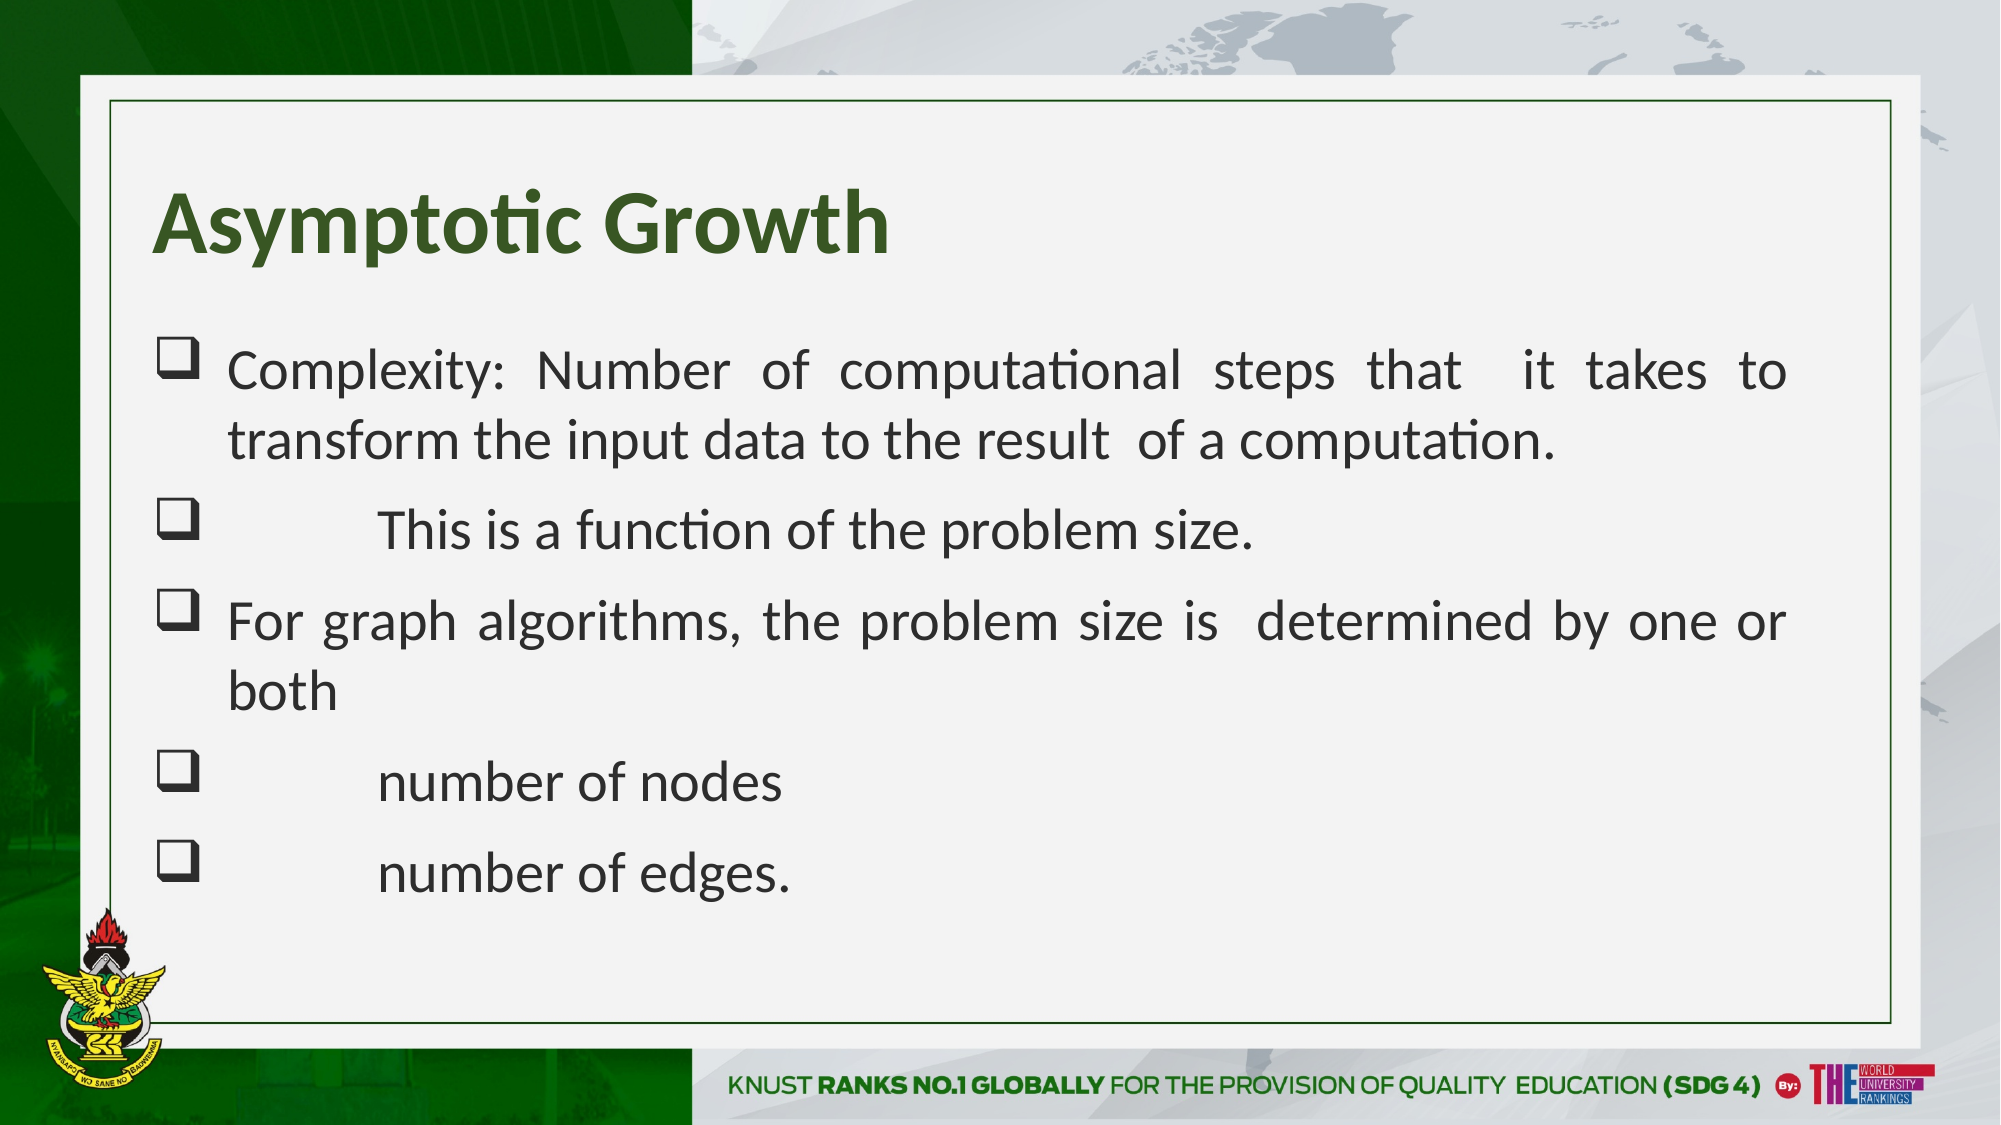

# Asymptotic Growth
Complexity: Number of computational steps that  it takes to transform the input data to the result  of a computation.
	This is a function of the problem size.
For graph algorithms, the problem size is  determined by one or both
	number of nodes
	number of edges.